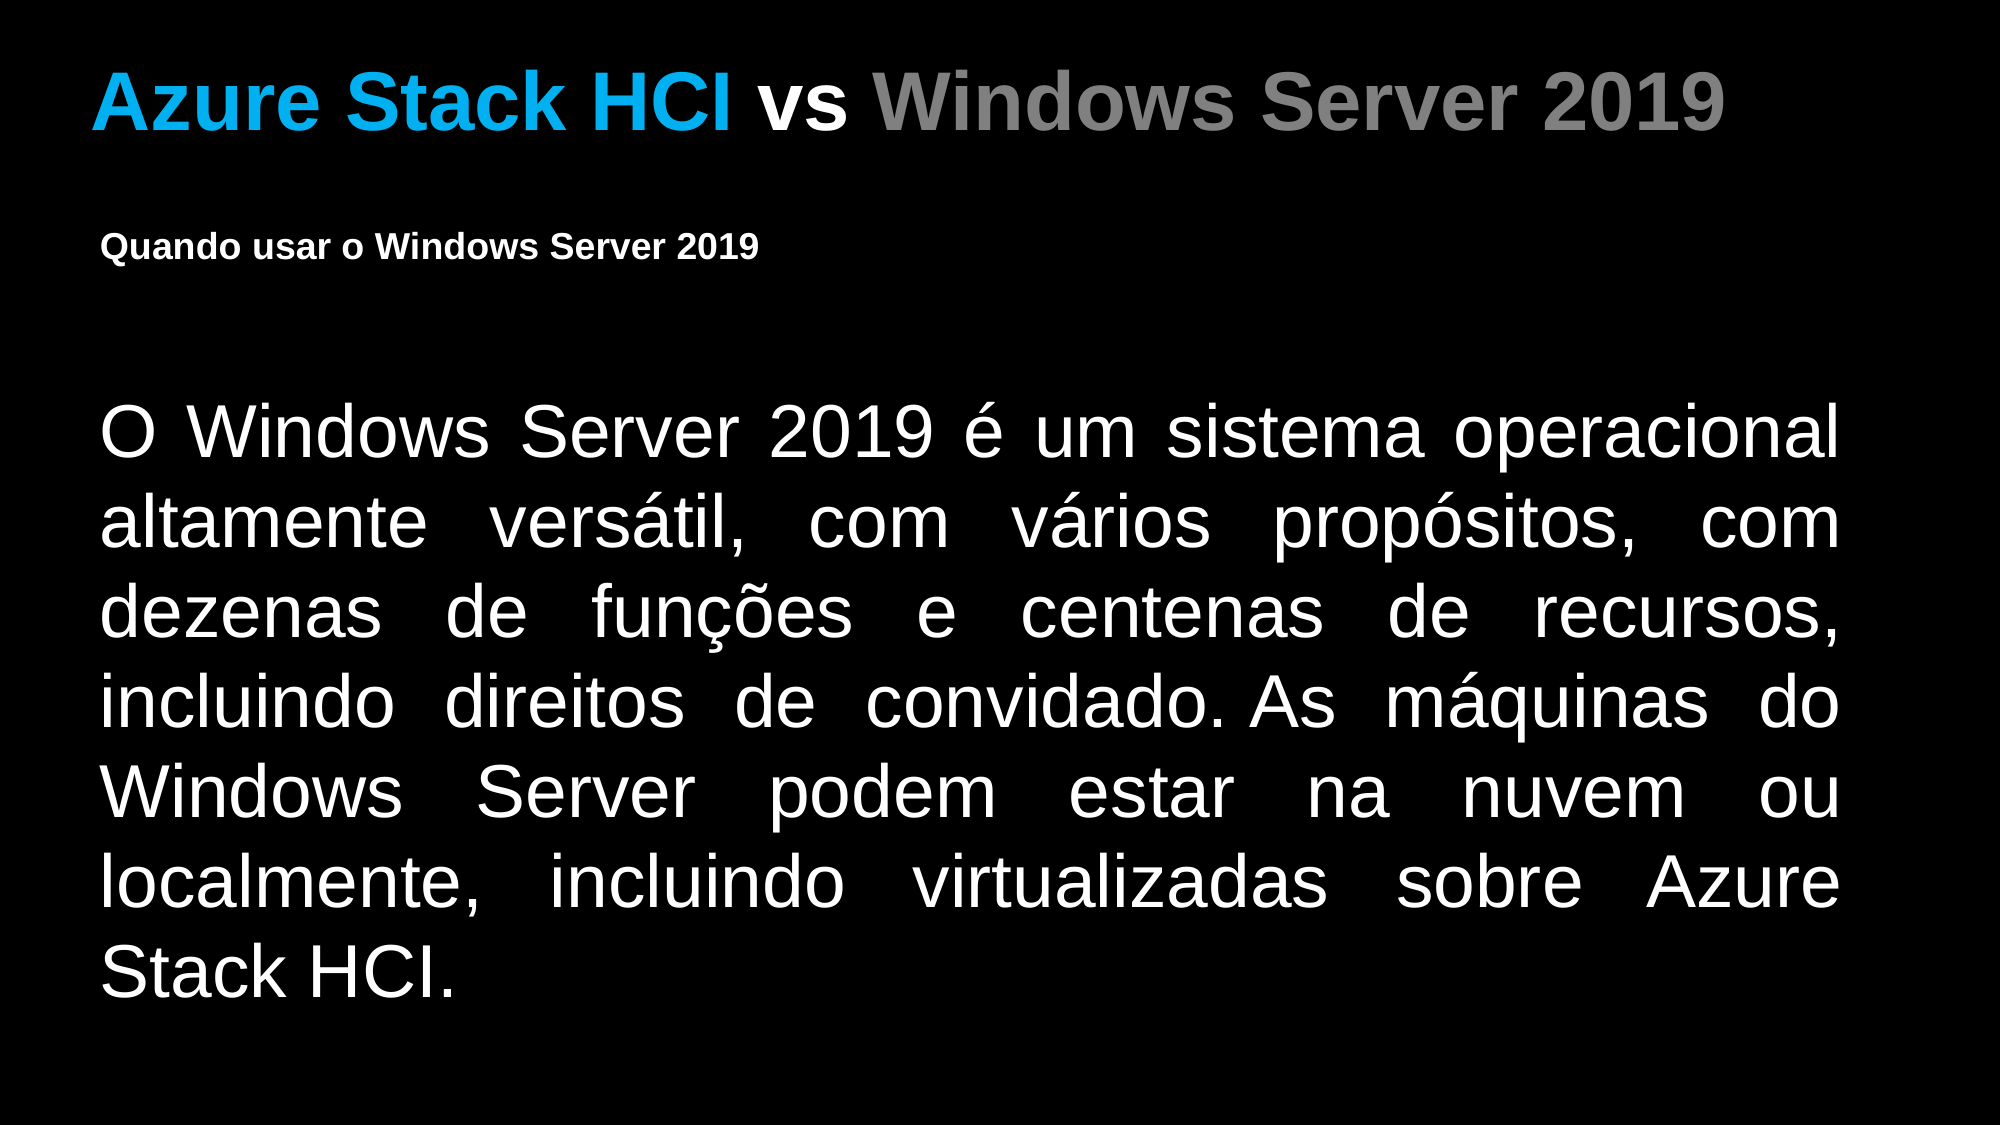

Azure Stack HCI vs Windows Server 2019
Quando usar o Windows Server 2019
O Windows Server 2019 é um sistema operacional altamente versátil, com vários propósitos, com dezenas de funções e centenas de recursos, incluindo direitos de convidado. As máquinas do Windows Server podem estar na nuvem ou localmente, incluindo virtualizadas sobre Azure Stack HCI.